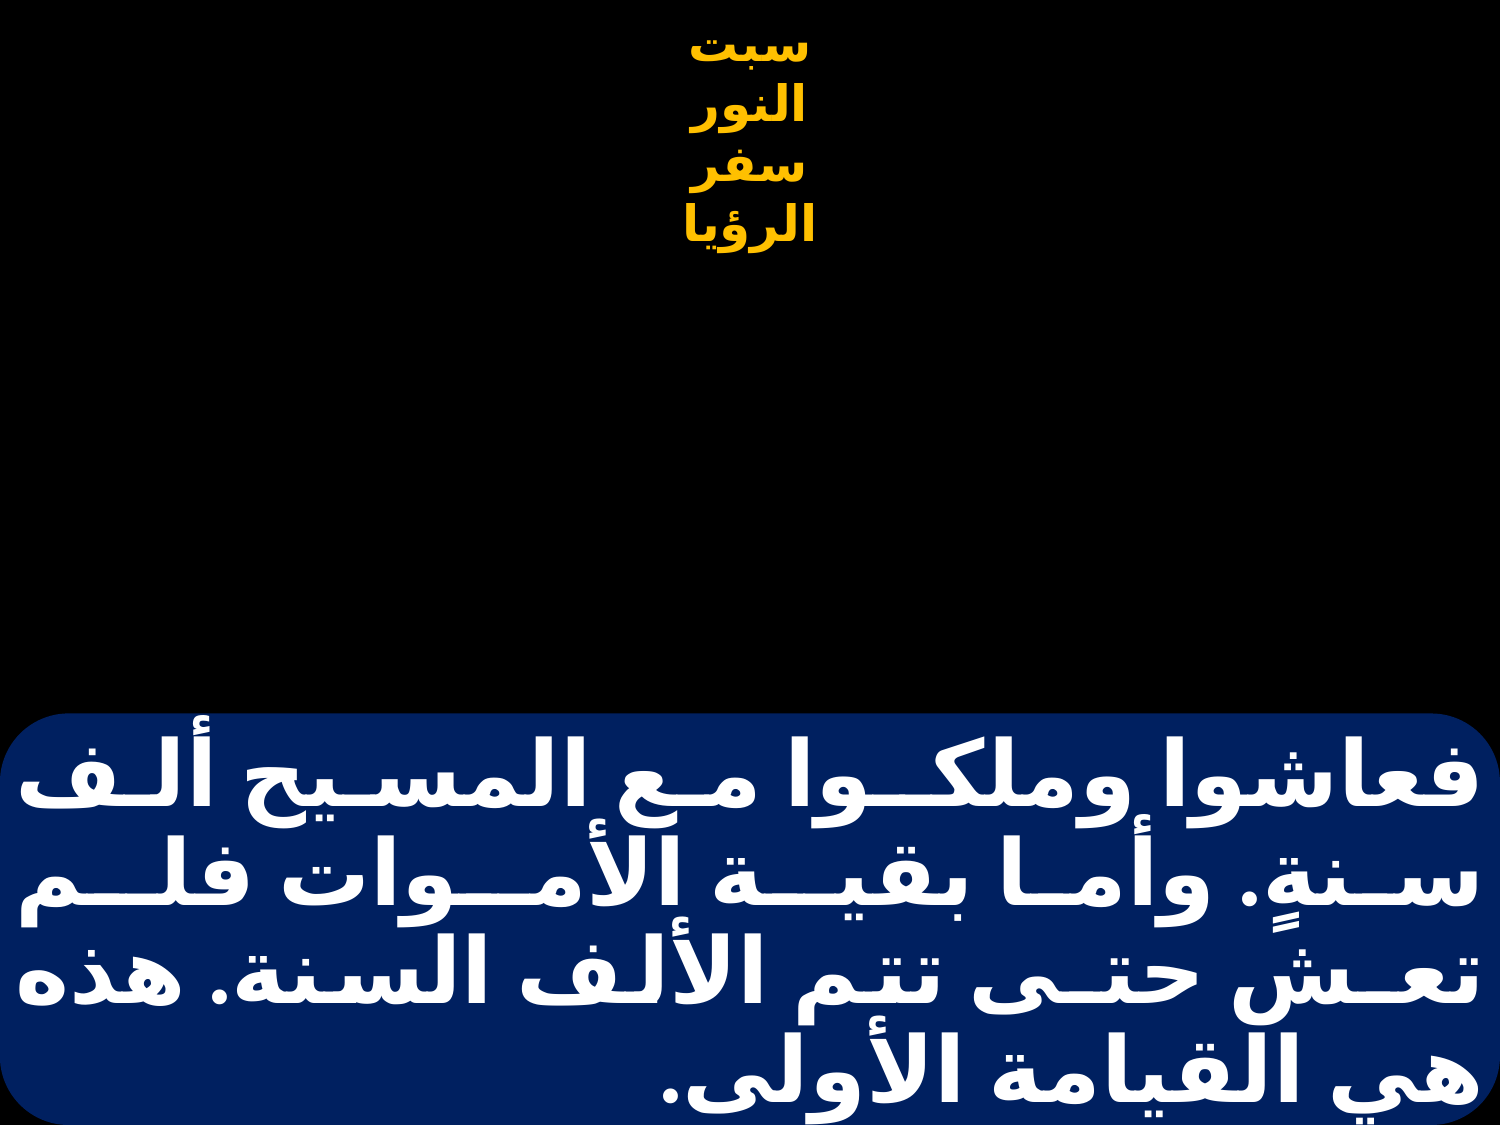

# فعاشوا وملكـوا مع المسيح ألف سنةٍ. وأما بقيـة الأمـوات فلـم تعـش حتـى تتم الألف السنة. هذه هي القيامة الأولى.